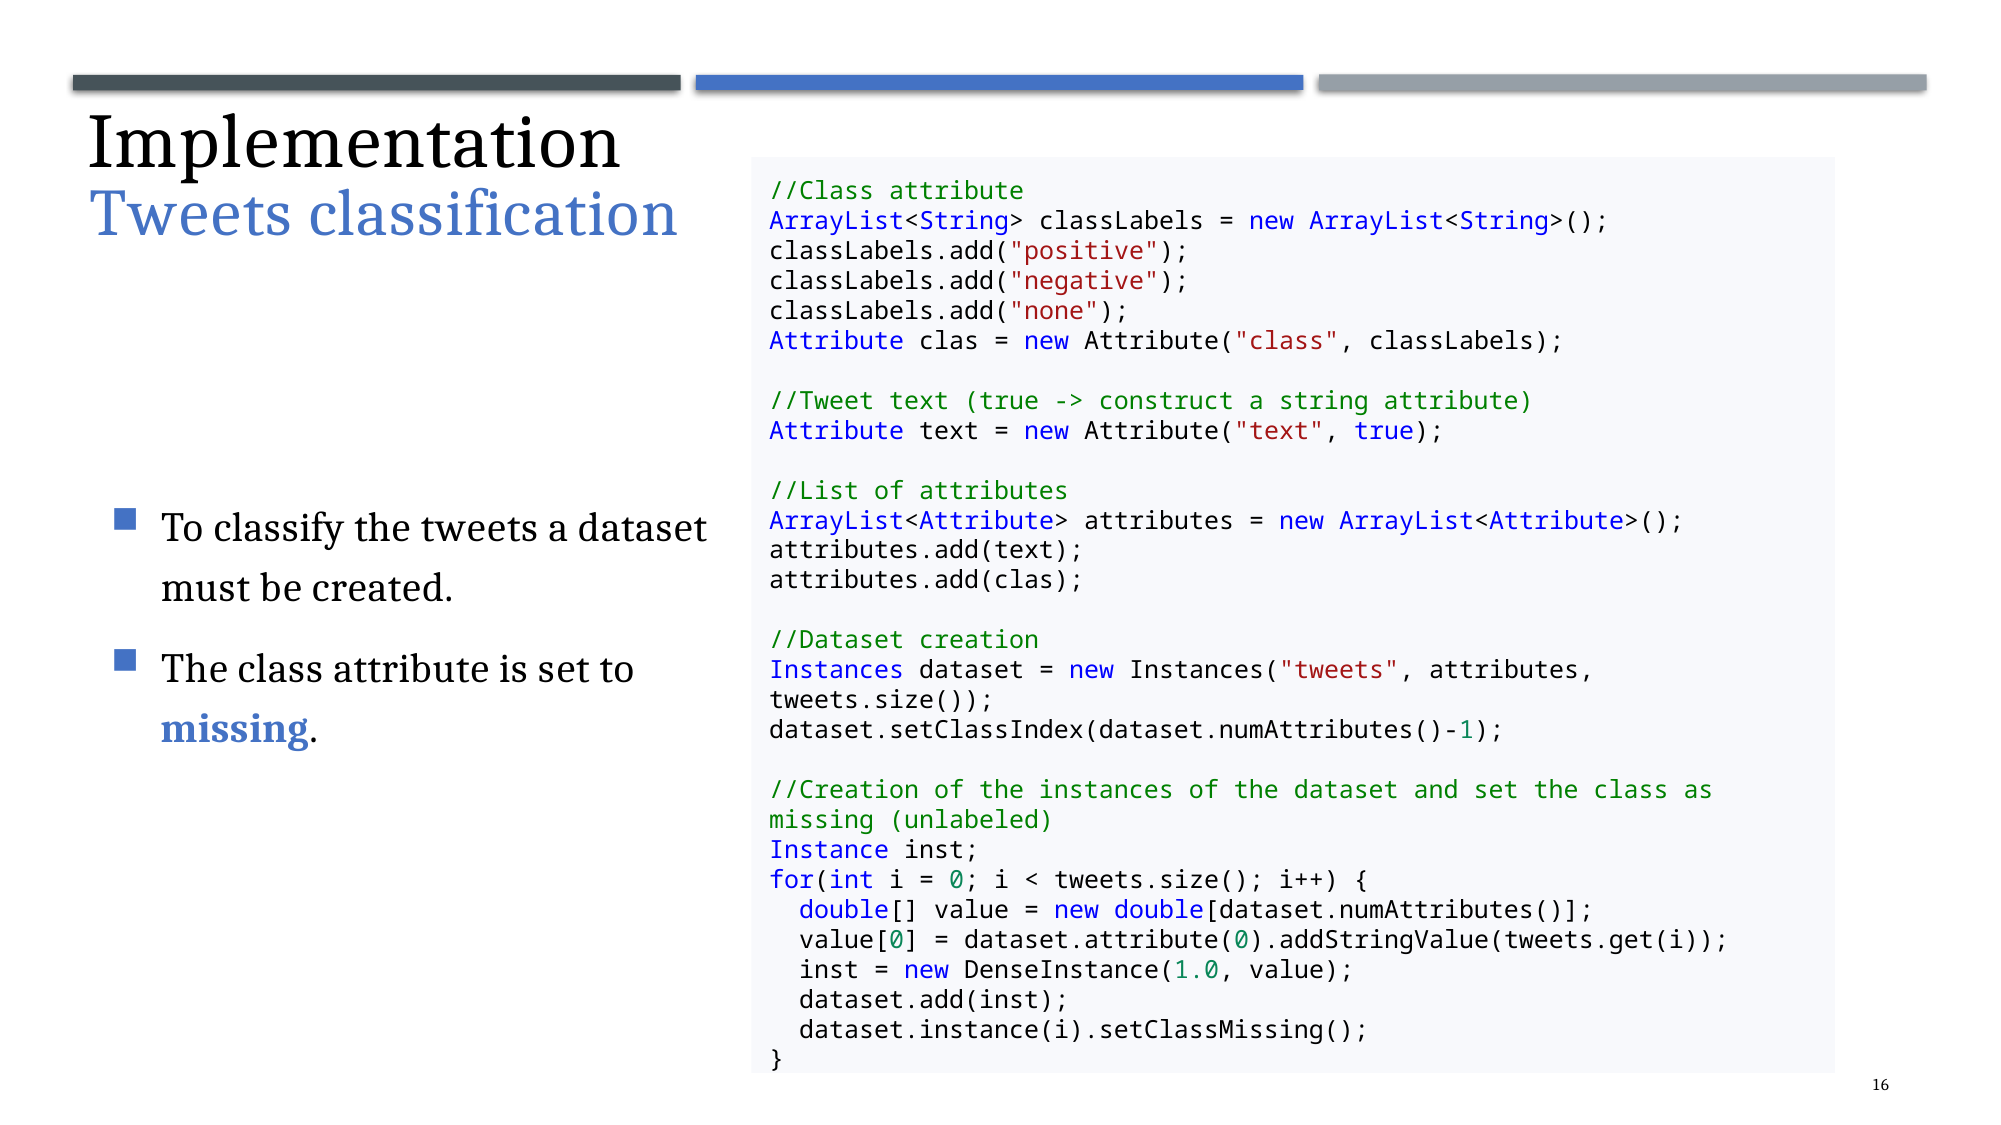

Implementation
Tweets classification
//Class attribute
ArrayList<String> classLabels = new ArrayList<String>();
classLabels.add("positive");
classLabels.add("negative");
classLabels.add("none");
Attribute clas = new Attribute("class", classLabels);

//Tweet text (true -> construct a string attribute)
Attribute text = new Attribute("text", true);
//List of attributes
ArrayList<Attribute> attributes = new ArrayList<Attribute>();
attributes.add(text);
attributes.add(clas);
//Dataset creation
Instances dataset = new Instances("tweets", attributes, tweets.size());
dataset.setClassIndex(dataset.numAttributes()-1);
//Creation of the instances of the dataset and set the class as missing (unlabeled)
Instance inst;
for(int i = 0; i < tweets.size(); i++) {
  double[] value = new double[dataset.numAttributes()];
  value[0] = dataset.attribute(0).addStringValue(tweets.get(i));
  inst = new DenseInstance(1.0, value);
  dataset.add(inst);
  dataset.instance(i).setClassMissing();
}
To classify the tweets a dataset must be created.
The class attribute is set to missing.
16